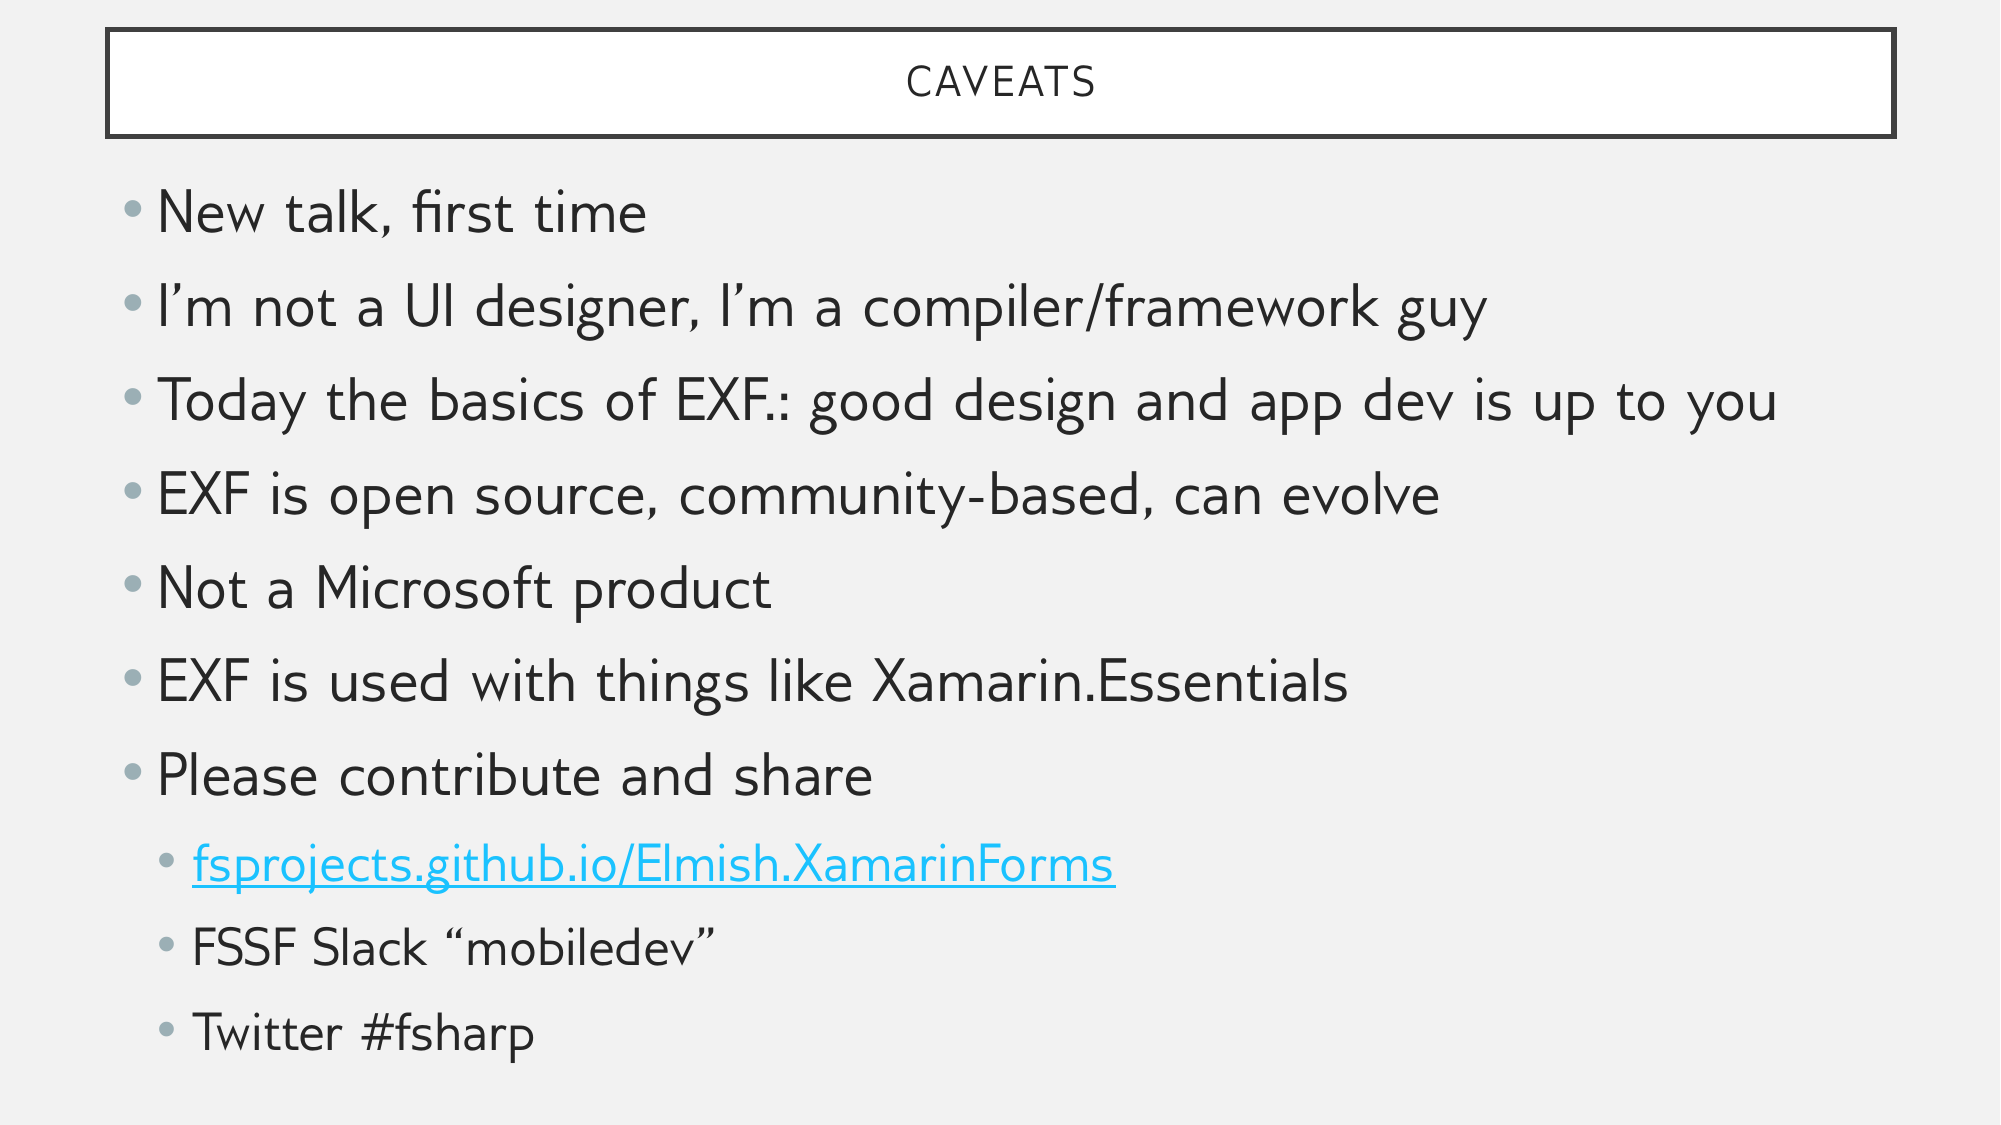

# CaveatS
New talk, first time
I’m not a UI designer, I’m a compiler/framework guy
Today the basics of EXF.: good design and app dev is up to you
EXF is open source, community-based, can evolve
Not a Microsoft product
EXF is used with things like Xamarin.Essentials
Please contribute and share
fsprojects.github.io/Elmish.XamarinForms
FSSF Slack “mobiledev”
Twitter #fsharp